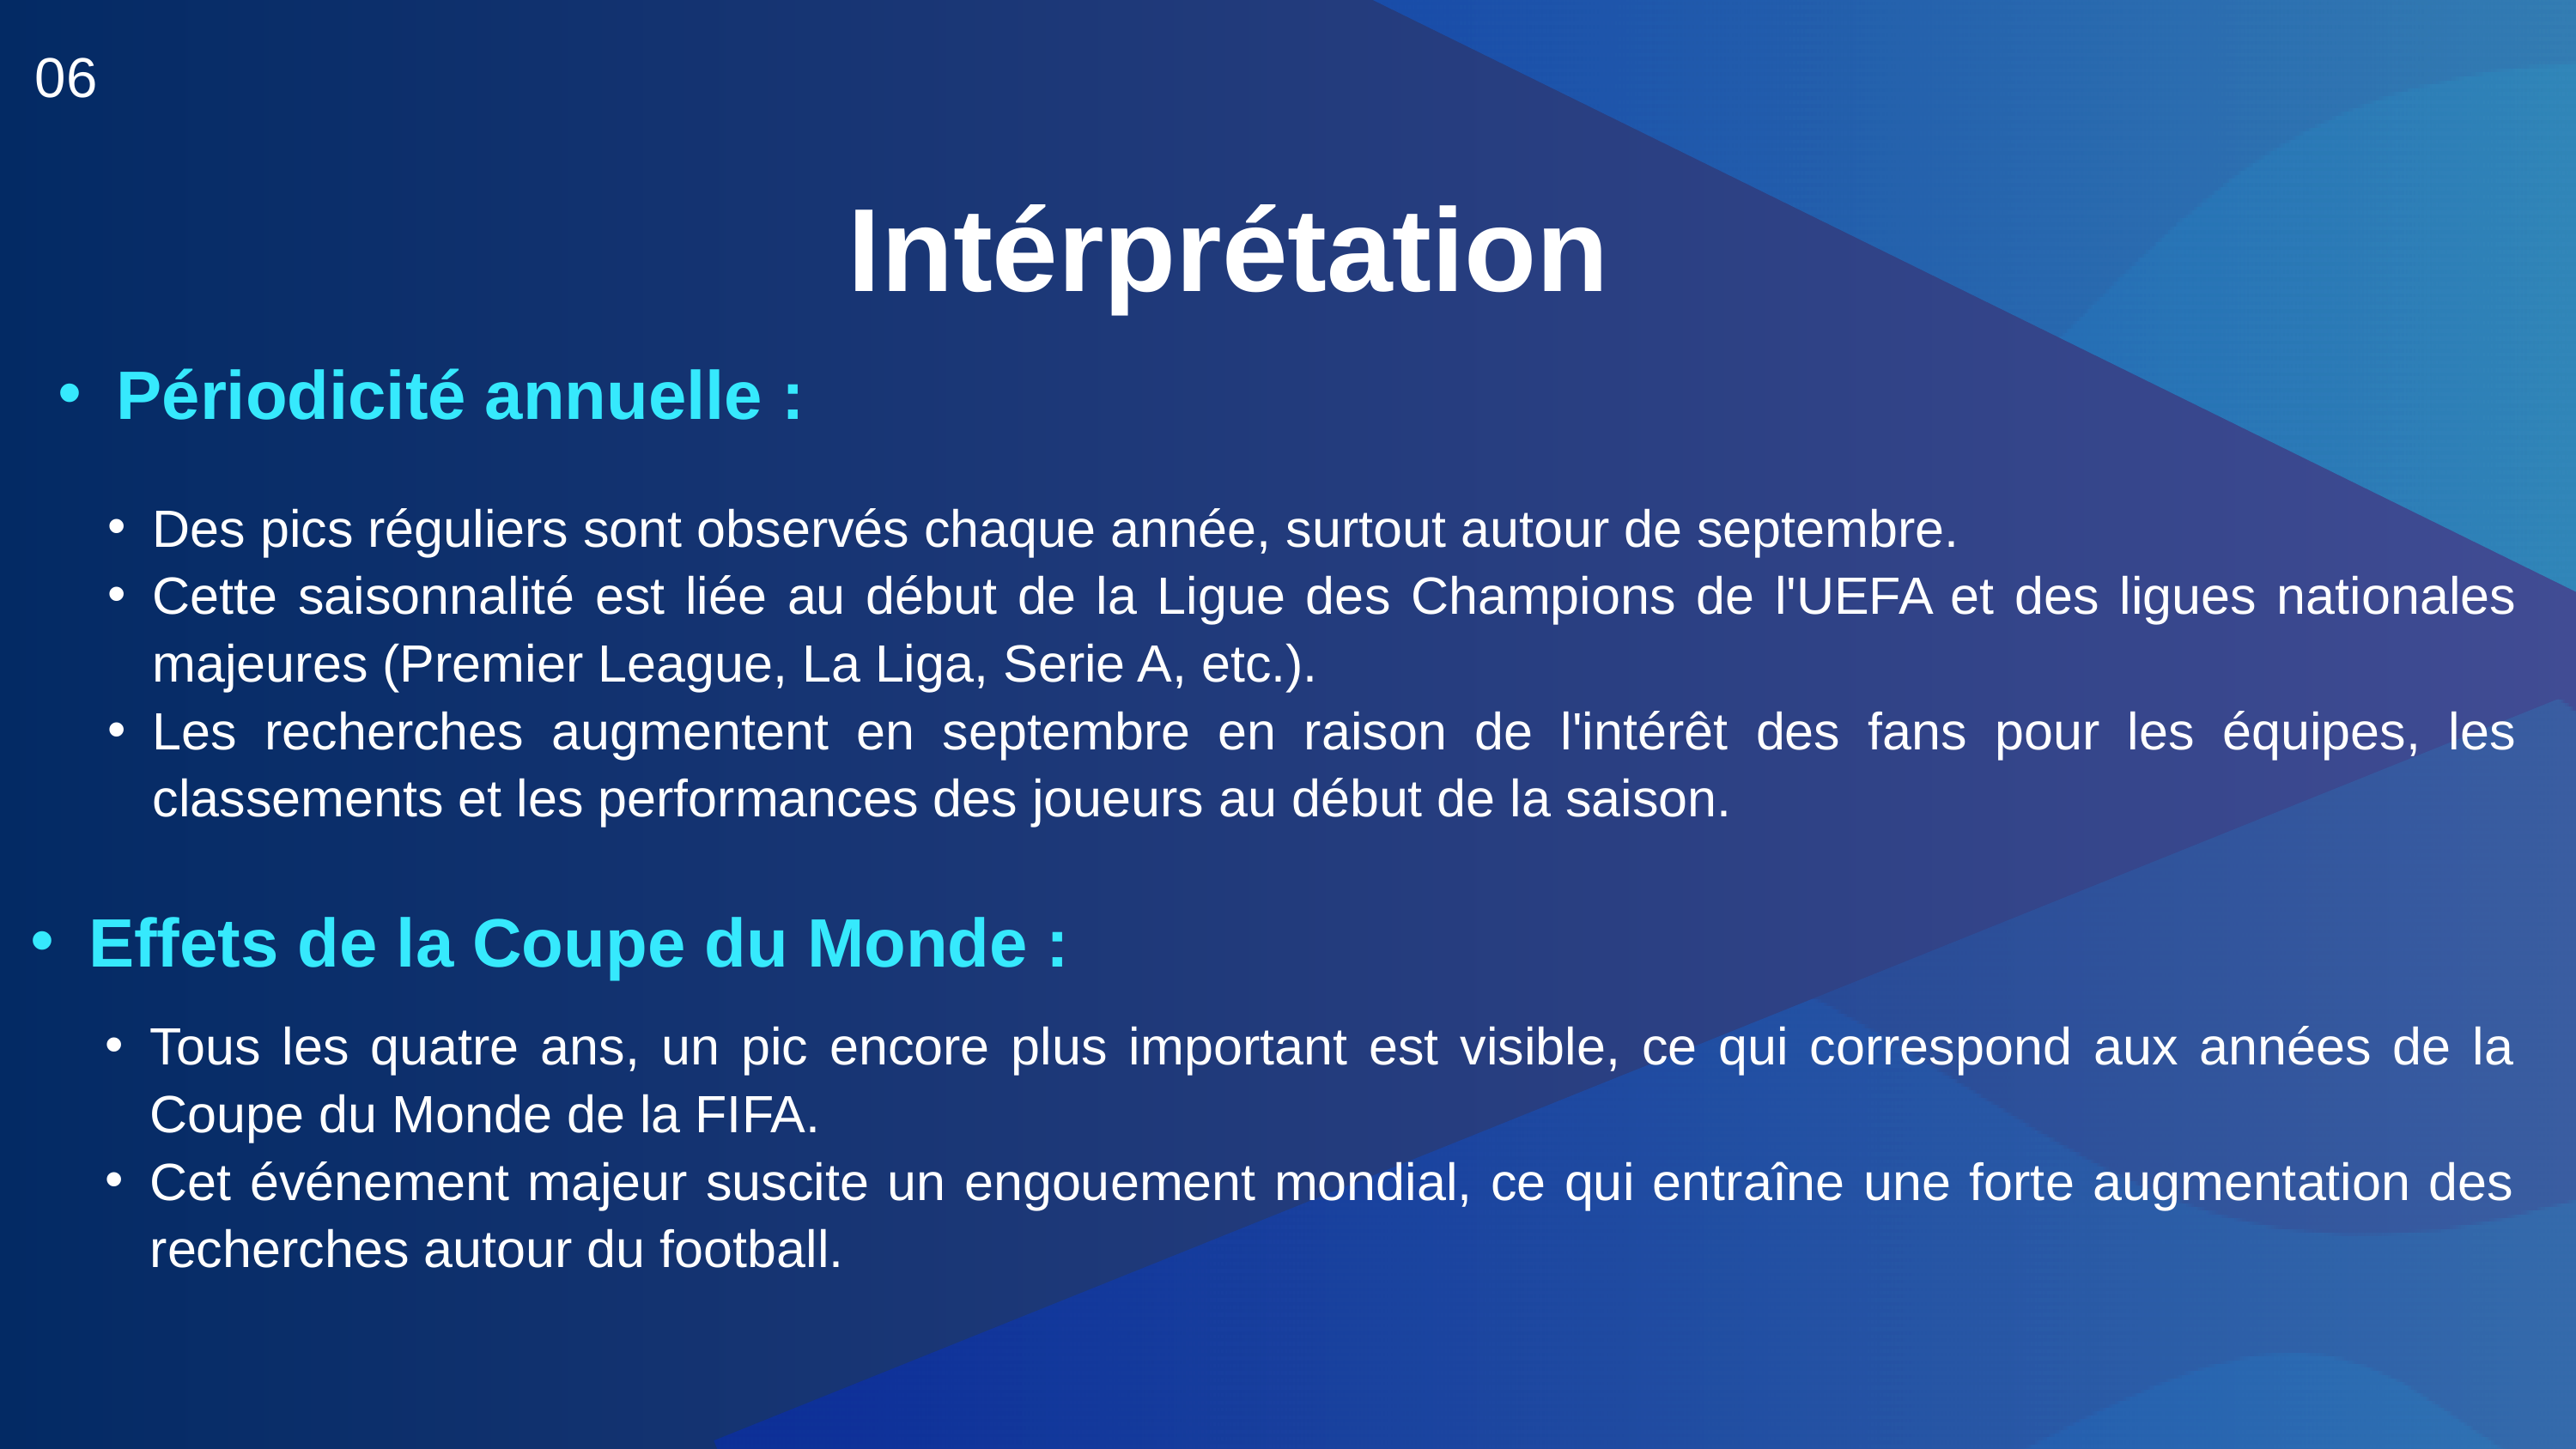

06
Intérprétation
Périodicité annuelle :
Des pics réguliers sont observés chaque année, surtout autour de septembre.
Cette saisonnalité est liée au début de la Ligue des Champions de l'UEFA et des ligues nationales majeures (Premier League, La Liga, Serie A, etc.).
Les recherches augmentent en septembre en raison de l'intérêt des fans pour les équipes, les classements et les performances des joueurs au début de la saison.
Effets de la Coupe du Monde :

Tous les quatre ans, un pic encore plus important est visible, ce qui correspond aux années de la Coupe du Monde de la FIFA.
Cet événement majeur suscite un engouement mondial, ce qui entraîne une forte augmentation des recherches autour du football.